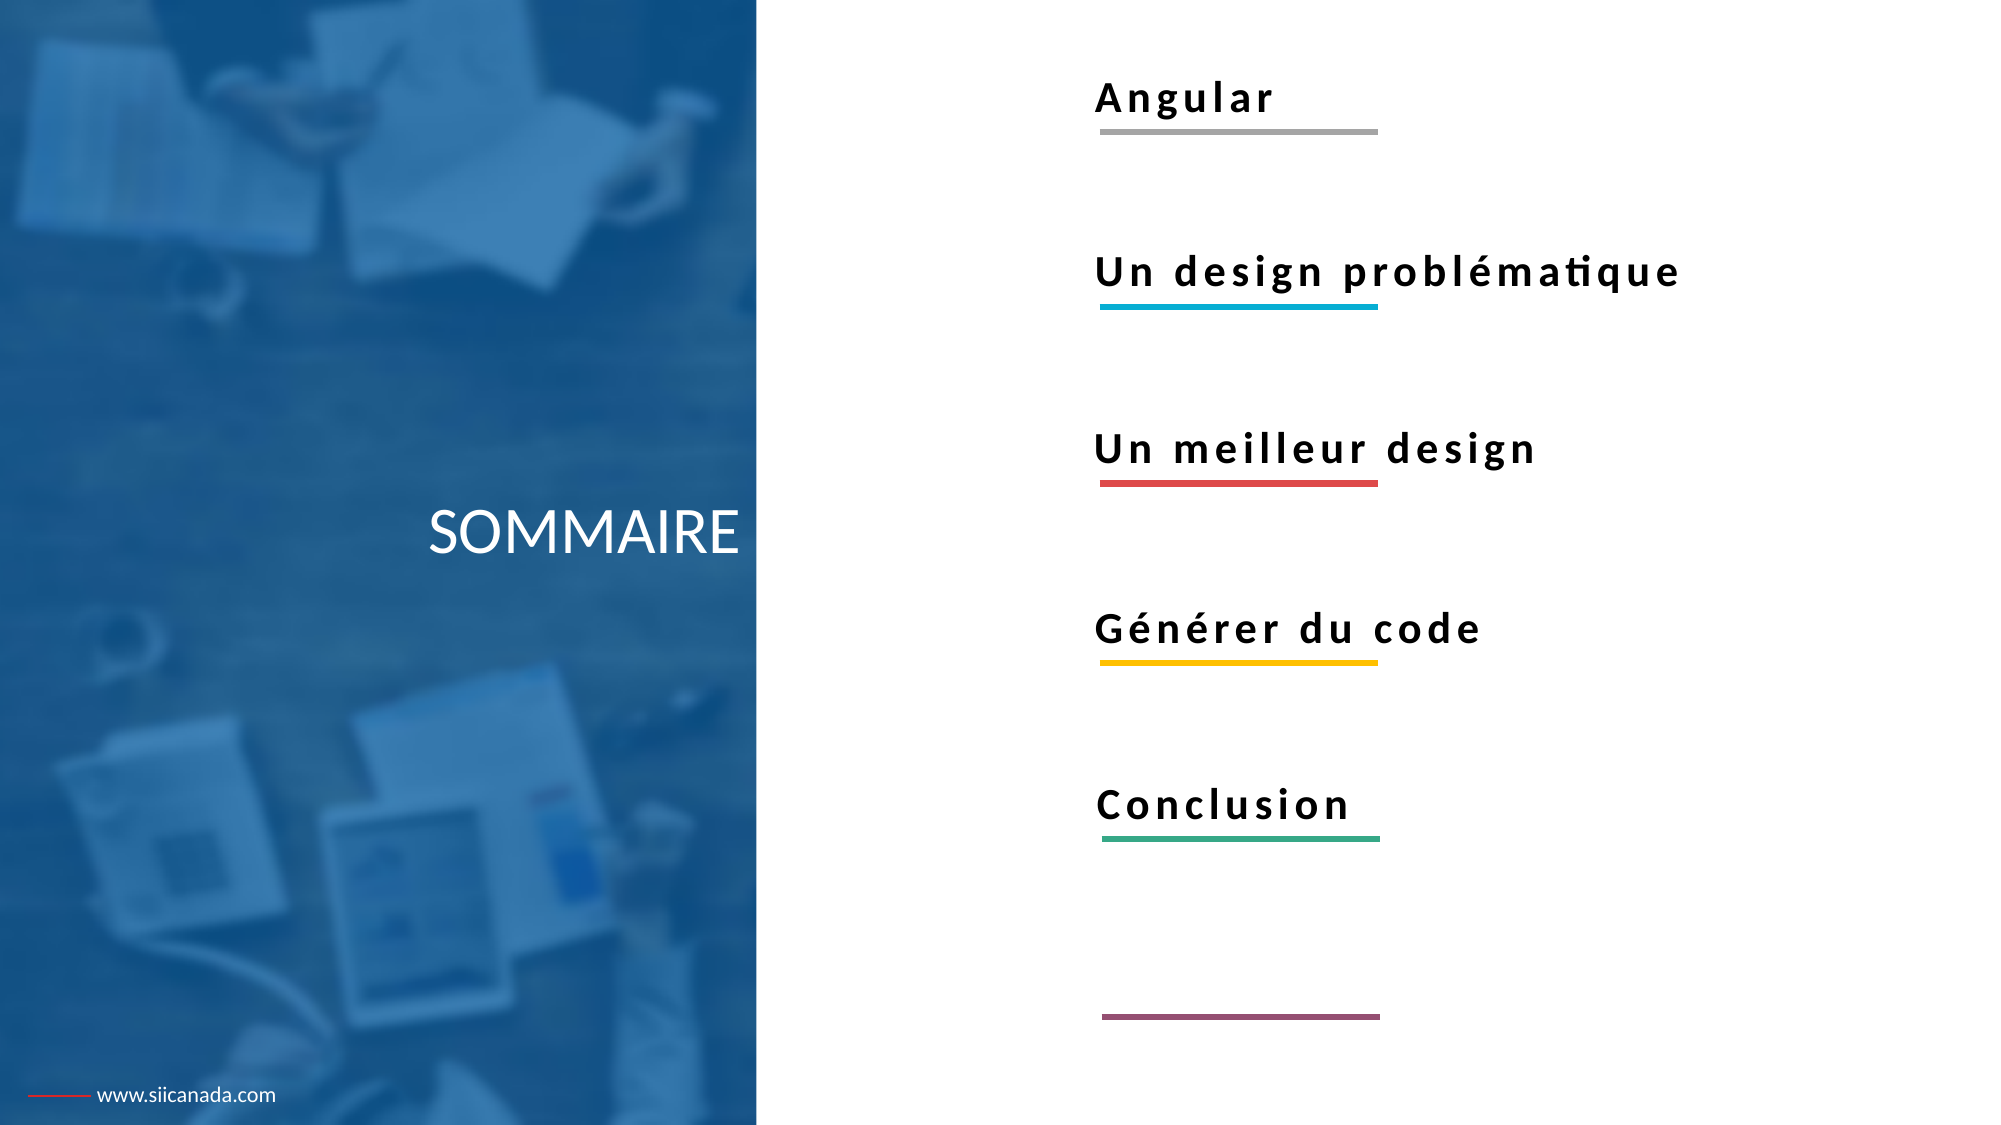

Angular

Un design problématique

Un meilleur design

# sommaire
Générer du code

Conclusion